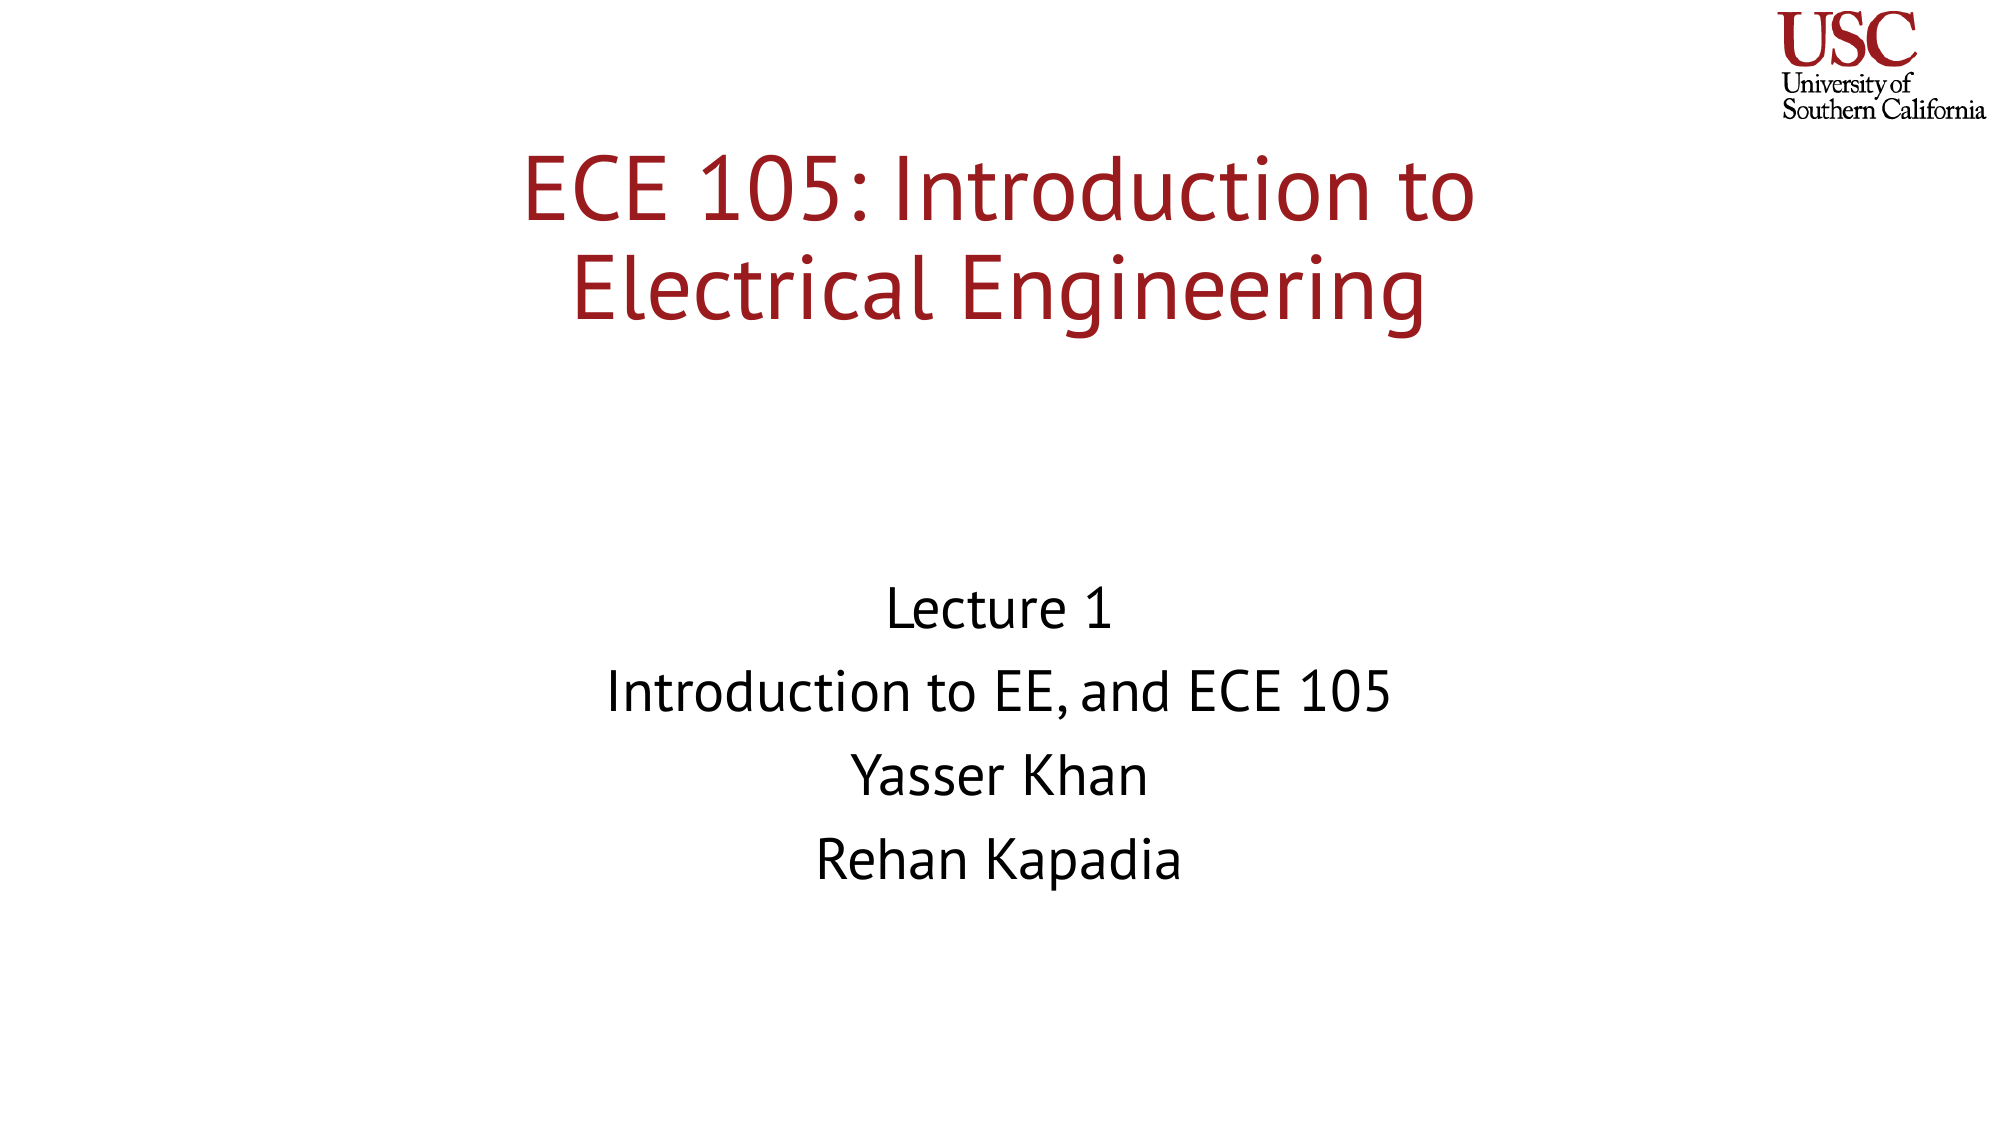

# ECE 105: Introduction to Electrical Engineering
Lecture 1
Introduction to EE, and ECE 105
Yasser Khan
Rehan Kapadia